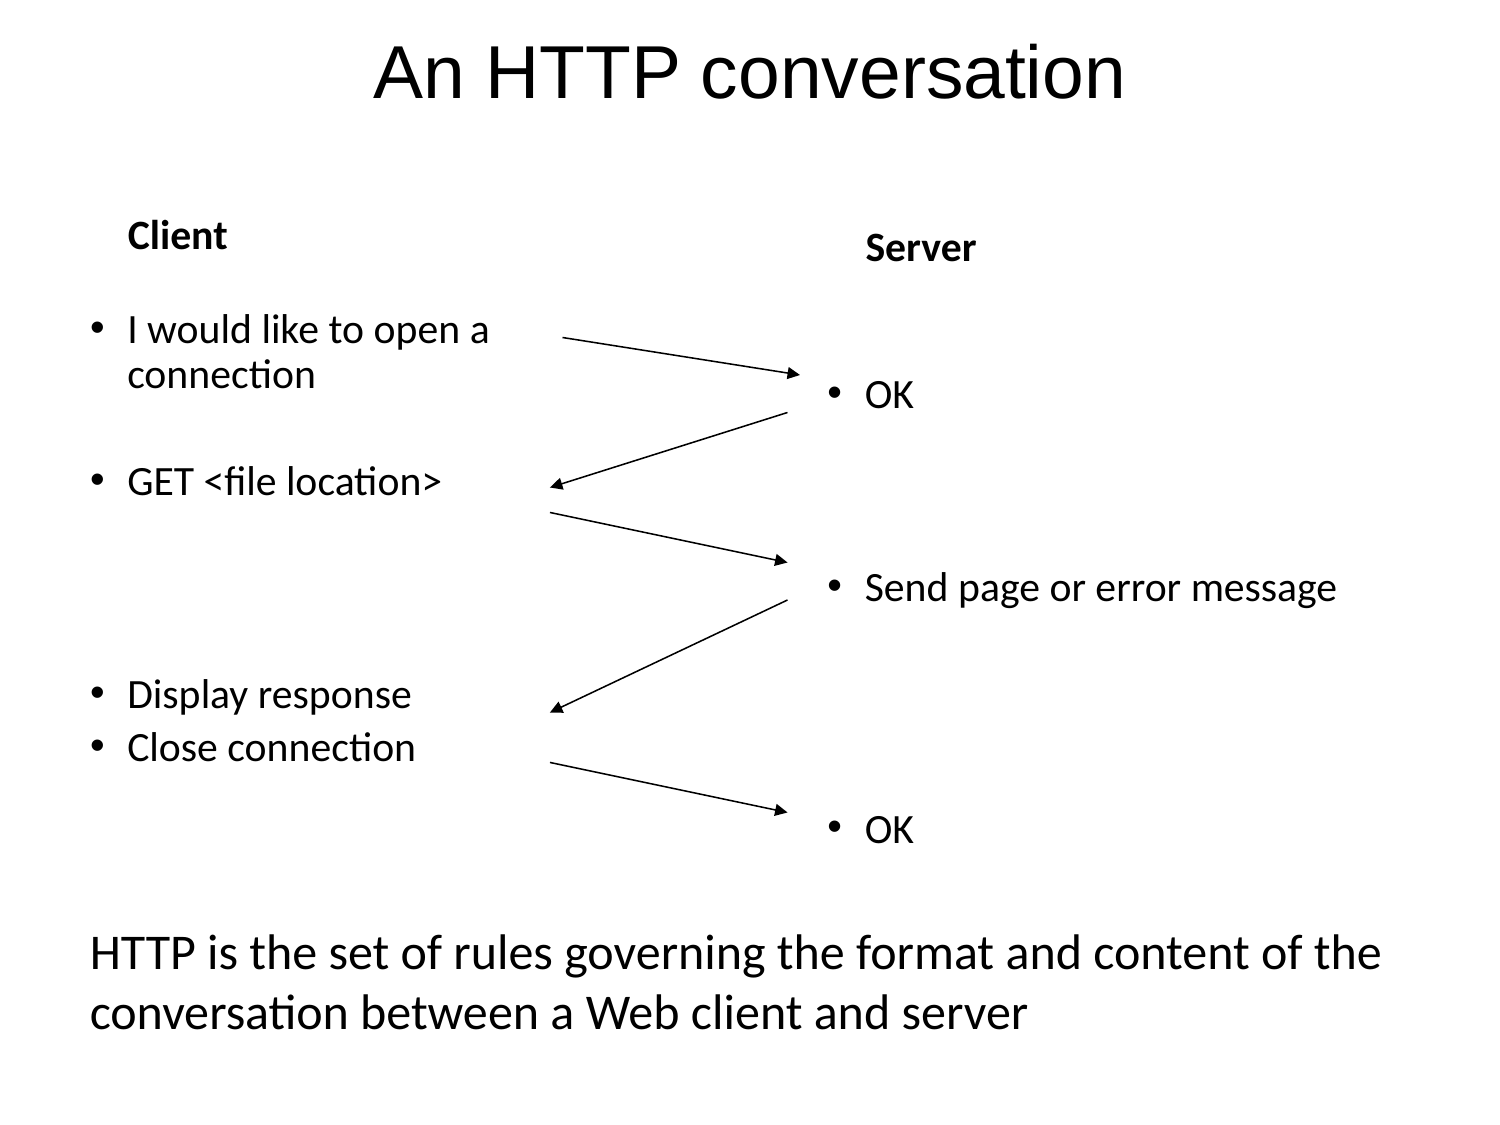

An HTTP conversation

Client
Server

OK

Send page or error message

OK
I would like to open a connection

GET <file location>

Display response
Close connection

HTTP is the set of rules governing the format and content of the conversation between a Web client and server